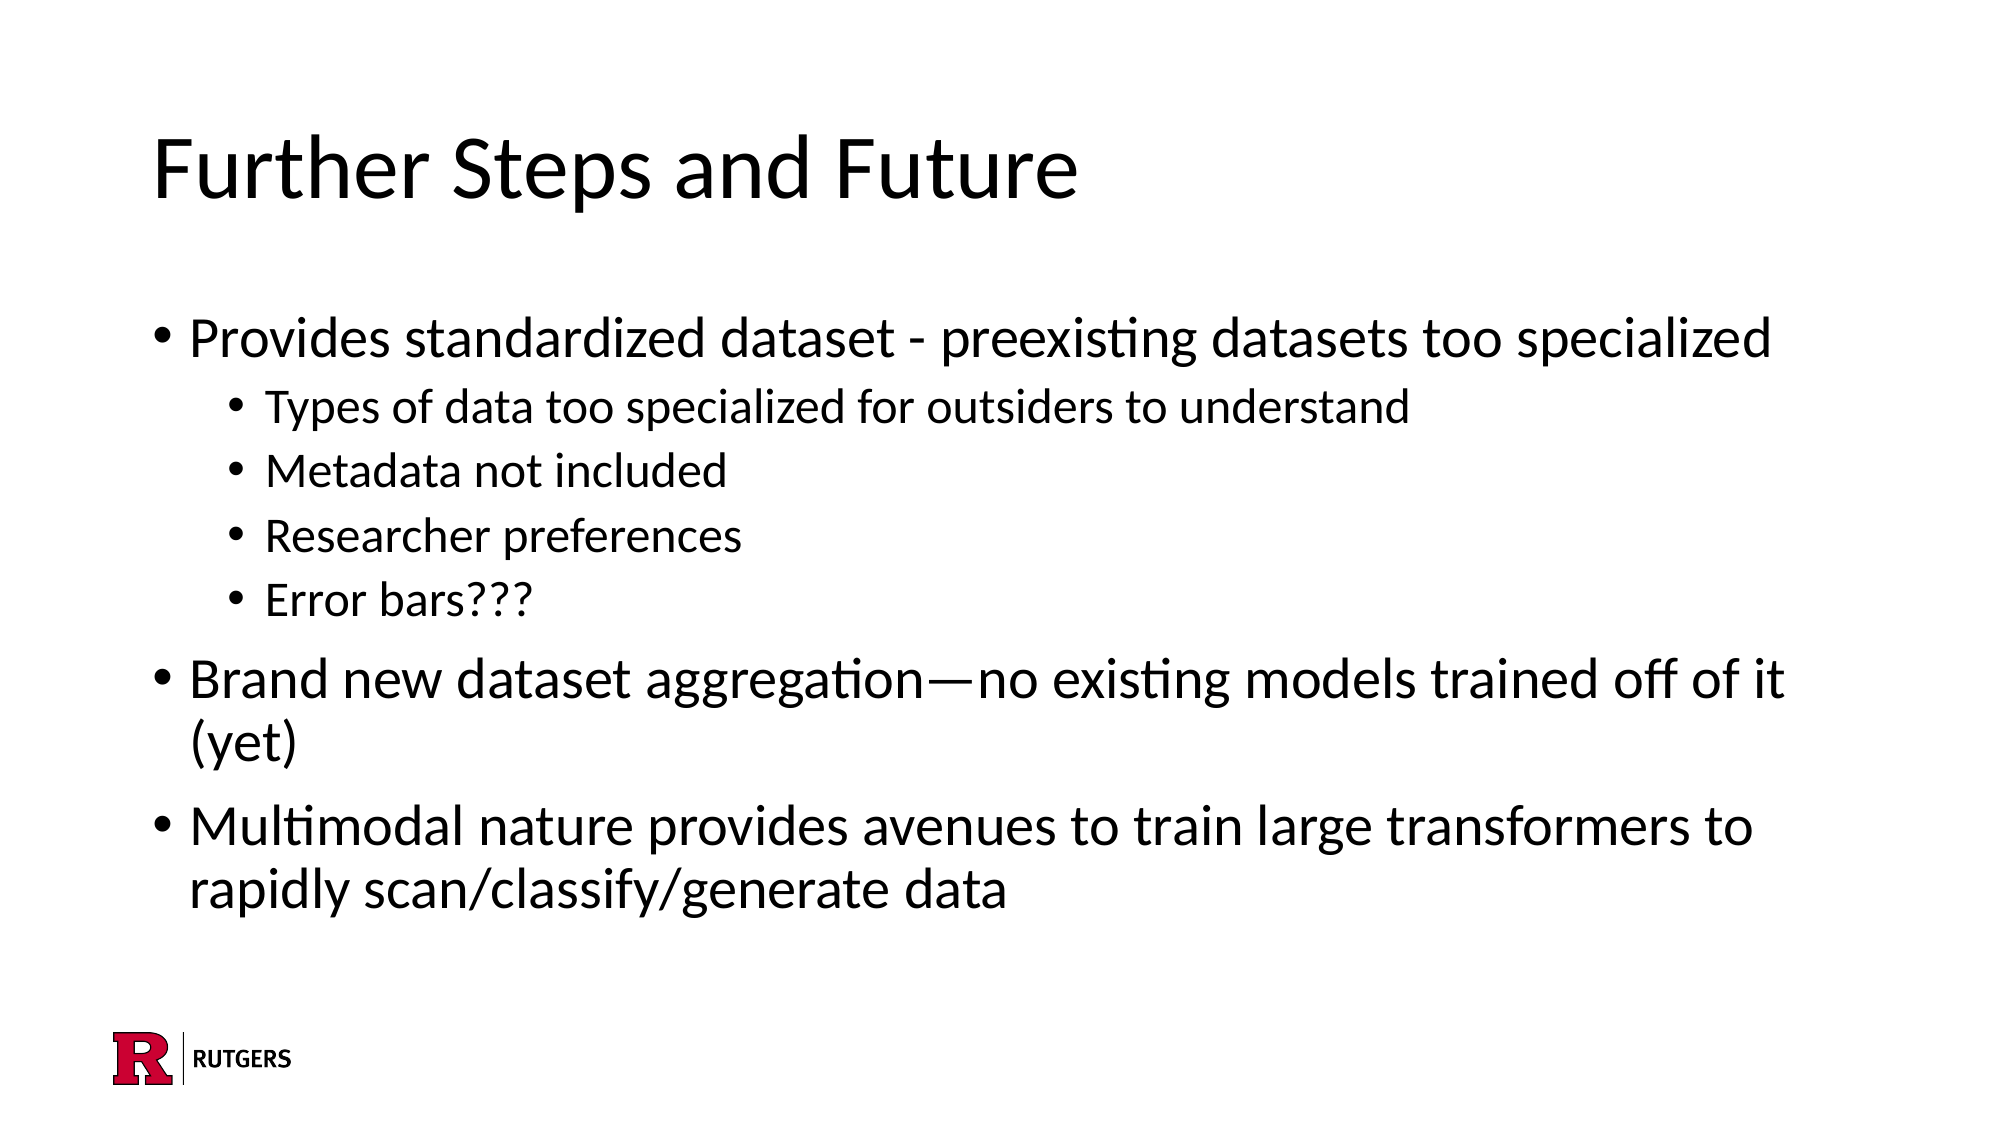

# Further Steps and Future
Provides standardized dataset - preexisting datasets too specialized
Types of data too specialized for outsiders to understand
Metadata not included
Researcher preferences
Error bars???
Brand new dataset aggregation—no existing models trained off of it (yet)
Multimodal nature provides avenues to train large transformers to rapidly scan/classify/generate data